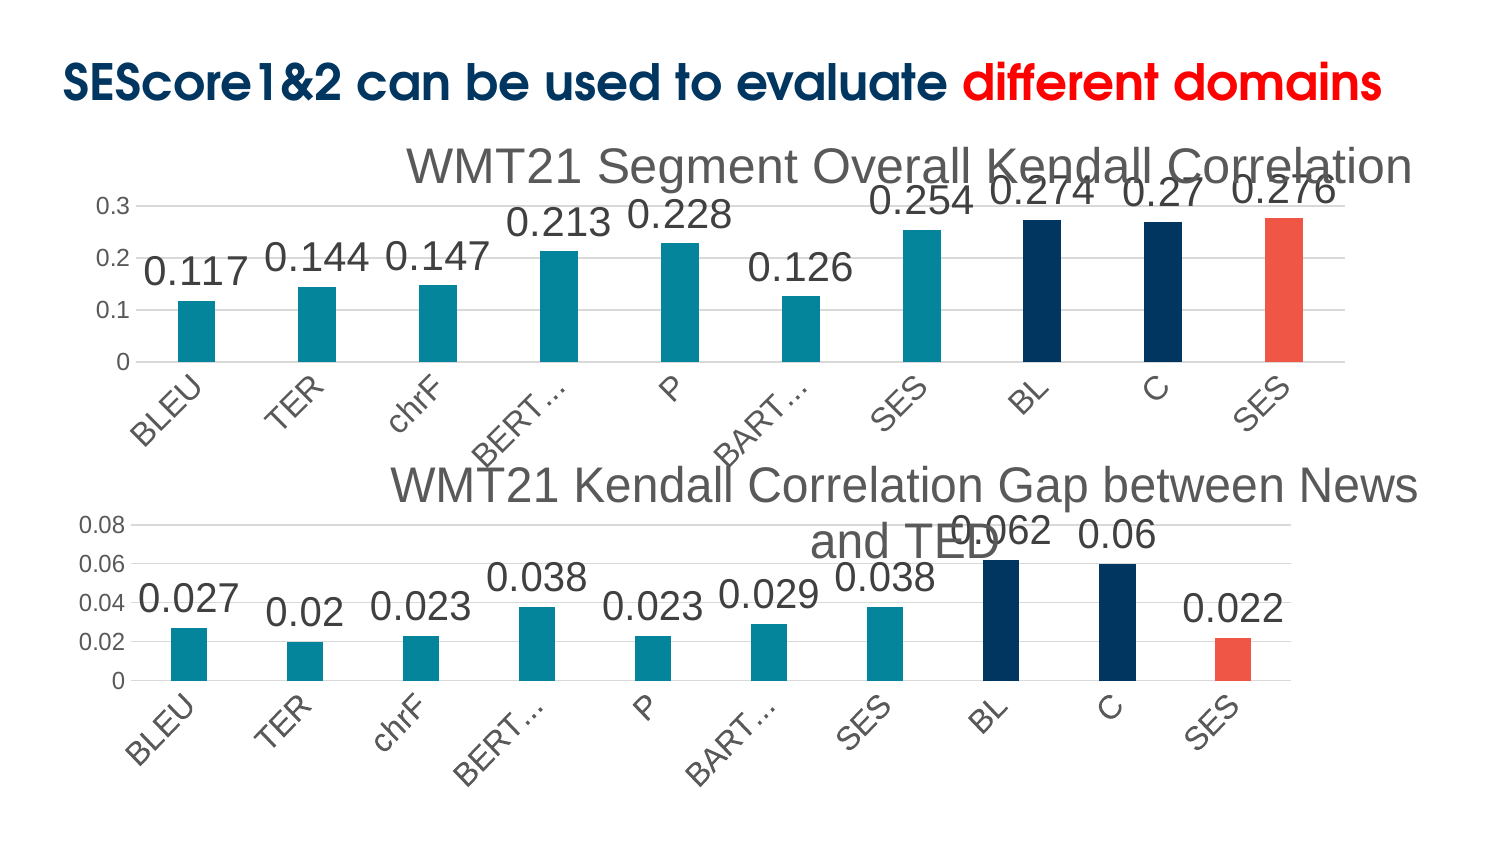

# SEScore1&2 can be used to evaluate different domains

### Chart: WMT21 Segment Overall Kendall Correlation

| Category | Segment-level Kendall Correlation  |
|---|---|
| BLEU | 0.117 |
| TER | 0.144 |
| chrF | 0.147 |
| BERTScore | 0.213 |
| PRISM | 0.228 |
| BARTScore | 0.126 |
| SEScore | 0.254 |
| BLEURT | 0.274 |
| COMET | 0.27 |
| SEScore2 | 0.276 |

### Chart: WMT21 Kendall Correlation Gap between News and TED

| Category | Segment-level Kendall Correlation  |
|---|---|
| BLEU | 0.027 |
| TER | 0.02 |
| chrF | 0.023 |
| BERTScore | 0.038 |
| PRISM | 0.023 |
| BARTScore | 0.029 |
| SEScore | 0.038 |
| BLEURT | 0.062 |
| COMET | 0.06 |
| SEScore2 | 0.022 |